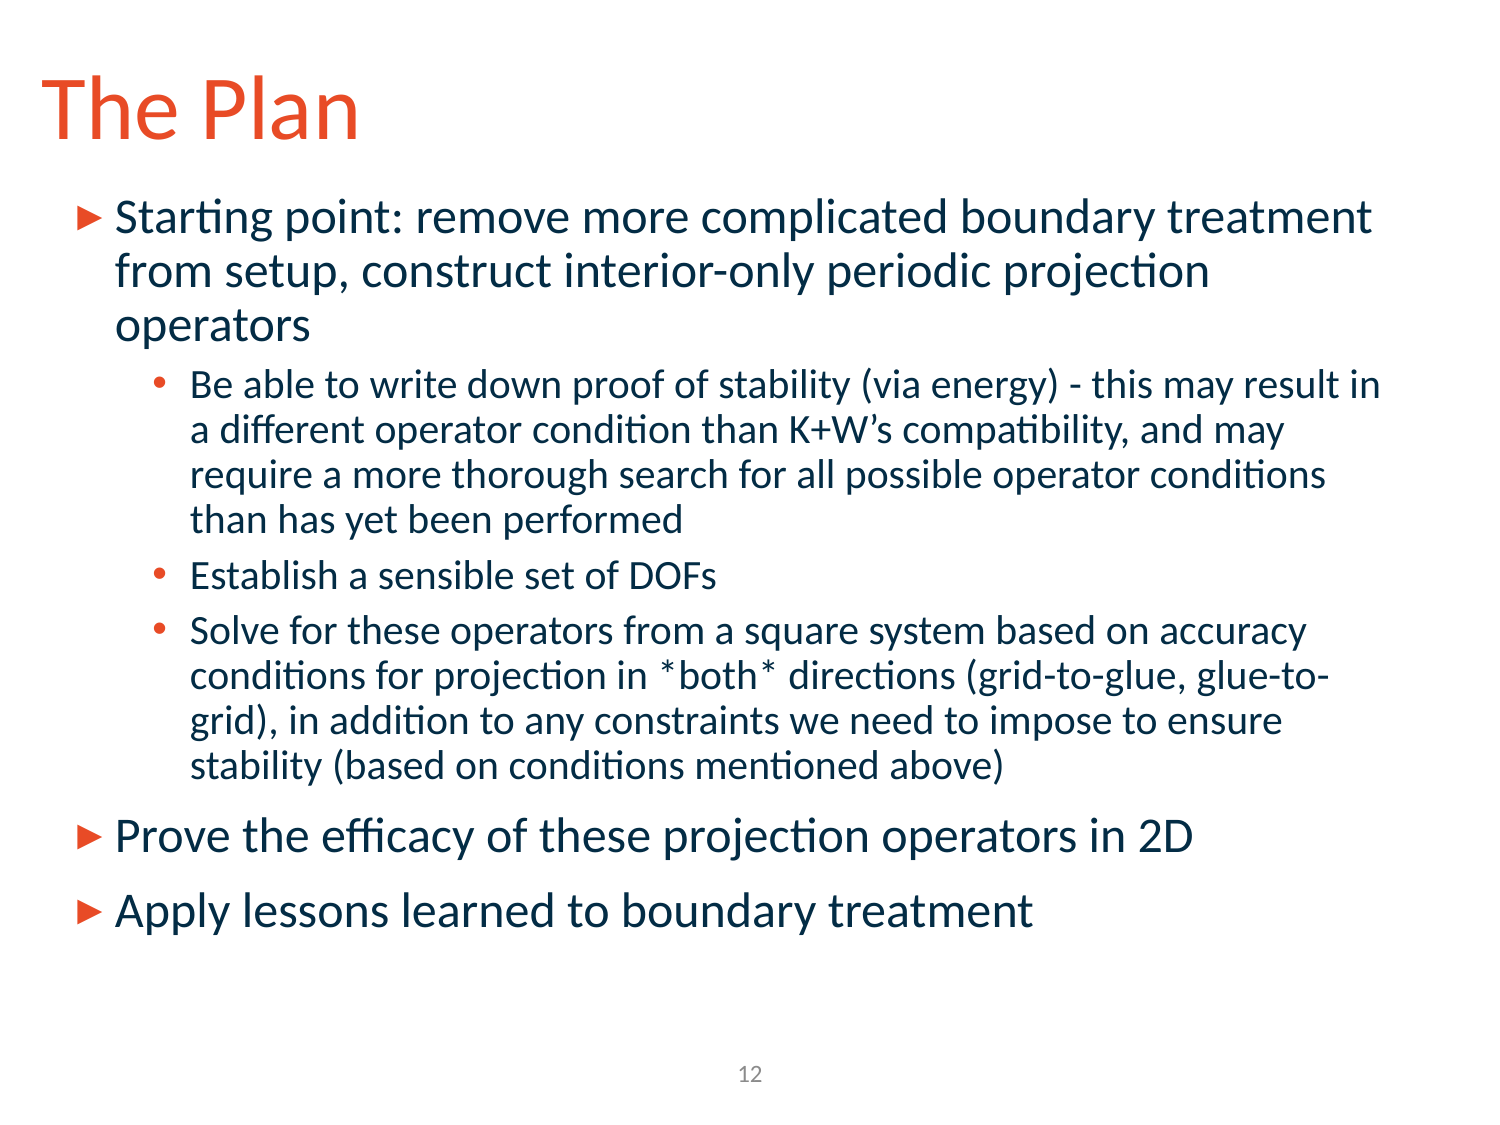

# The Plan
Starting point: remove more complicated boundary treatment from setup, construct interior-only periodic projection operators
Be able to write down proof of stability (via energy) - this may result in a different operator condition than K+W’s compatibility, and may require a more thorough search for all possible operator conditions than has yet been performed
Establish a sensible set of DOFs
Solve for these operators from a square system based on accuracy conditions for projection in *both* directions (grid-to-glue, glue-to-grid), in addition to any constraints we need to impose to ensure stability (based on conditions mentioned above)
Prove the efficacy of these projection operators in 2D
Apply lessons learned to boundary treatment
Ablation test (VKI)
12